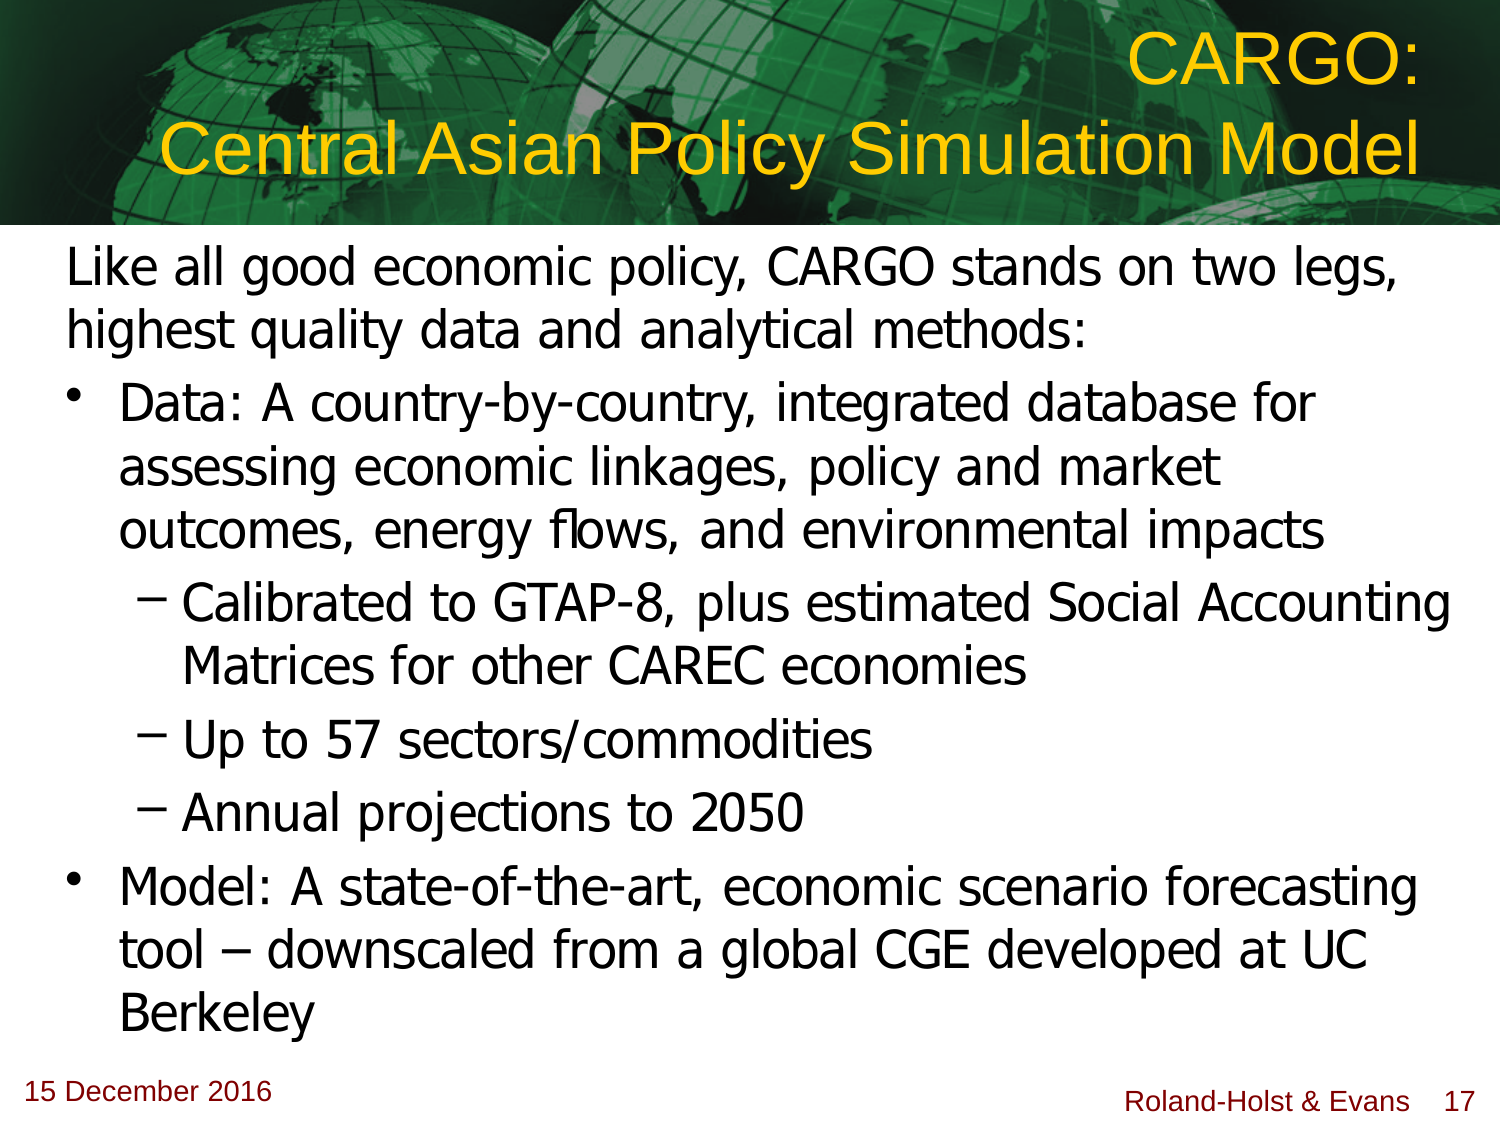

# CARGO: Central Asian Policy Simulation Model
Like all good economic policy, CARGO stands on two legs, highest quality data and analytical methods:
Data: A country-by-country, integrated database for assessing economic linkages, policy and market outcomes, energy flows, and environmental impacts
Calibrated to GTAP-8, plus estimated Social Accounting Matrices for other CAREC economies
Up to 57 sectors/commodities
Annual projections to 2050
Model: A state-of-the-art, economic scenario forecasting tool – downscaled from a global CGE developed at UC Berkeley